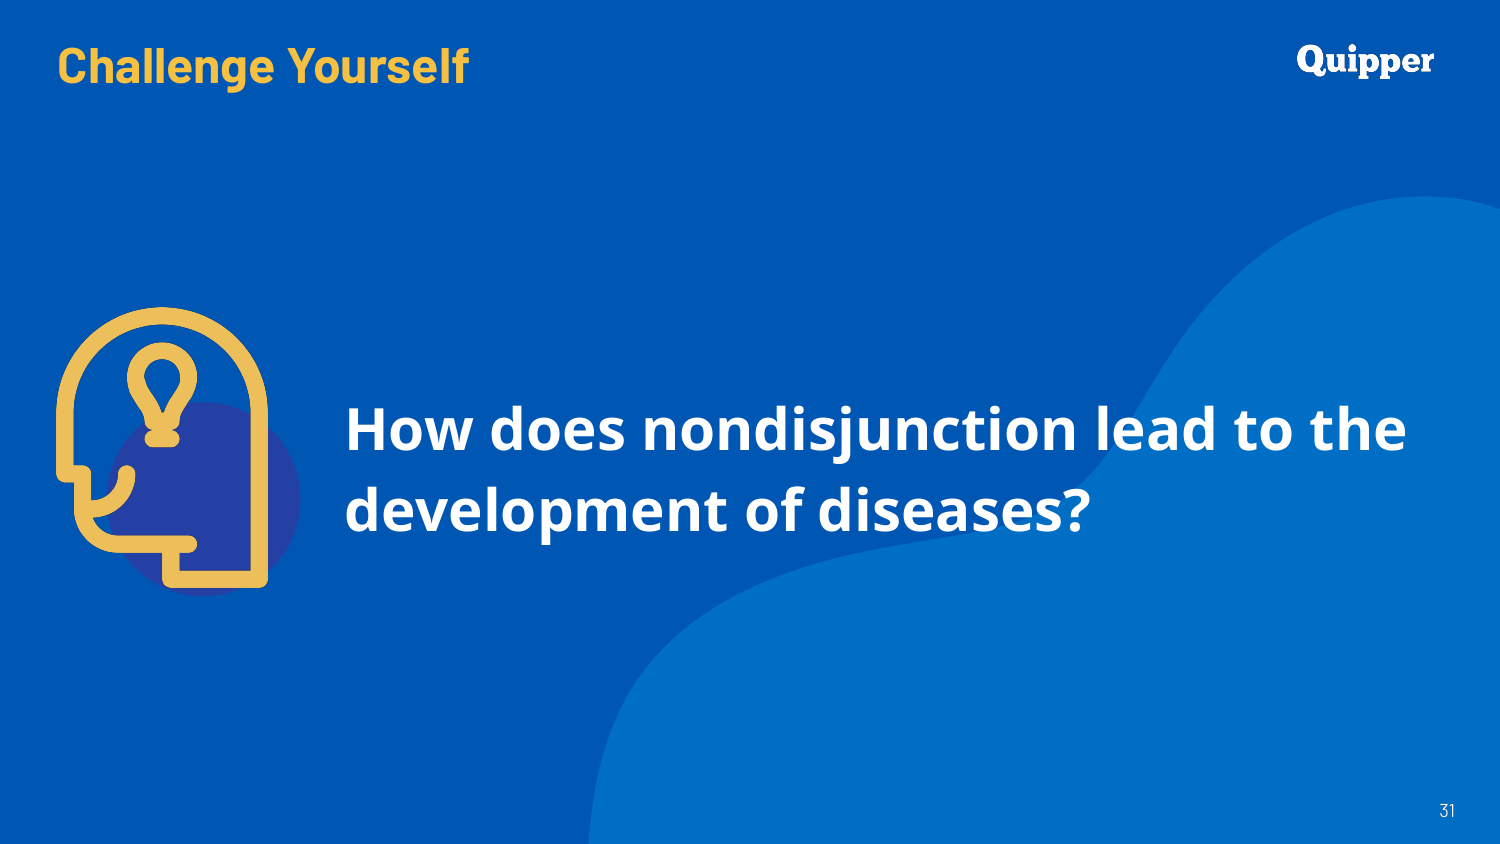

How does nondisjunction lead to the development of diseases?
31
31